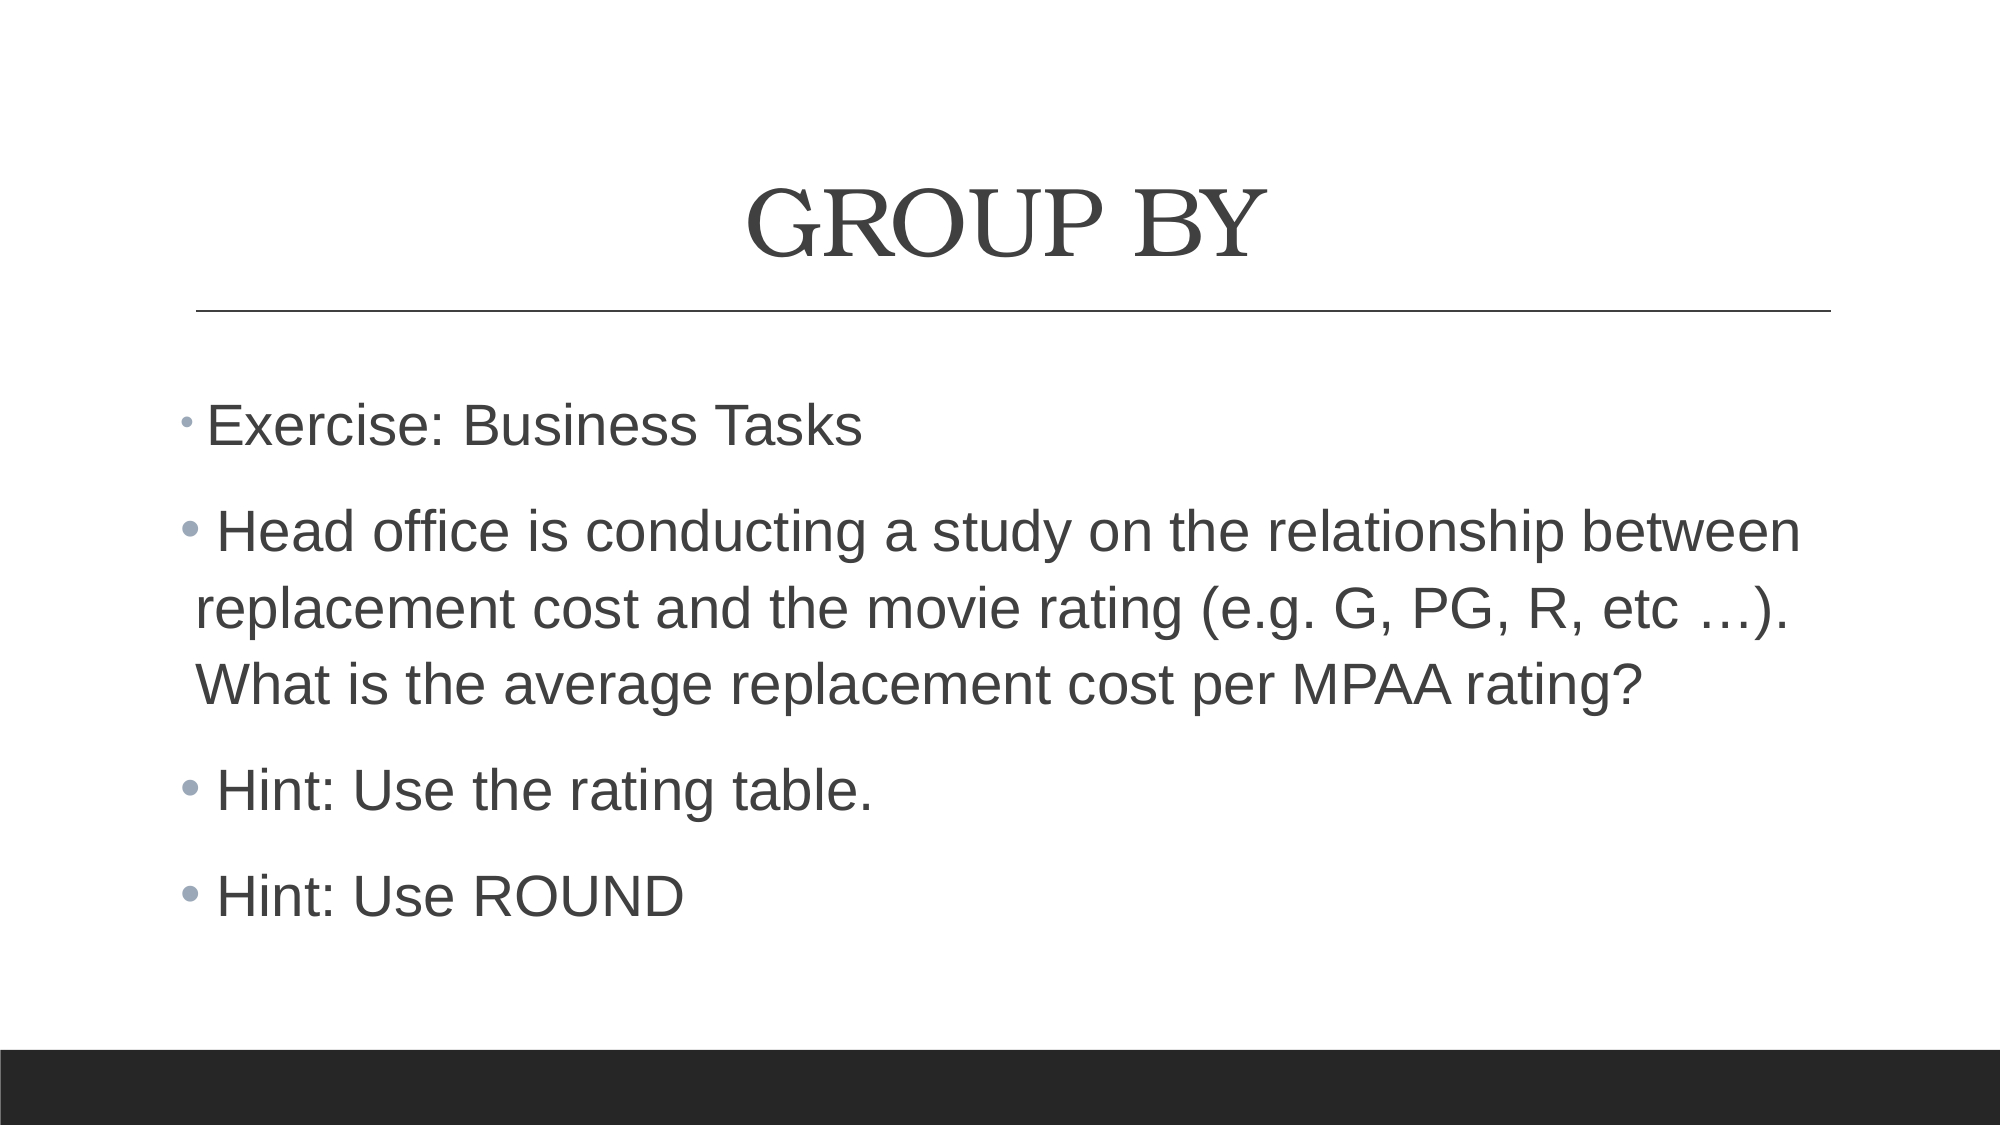

# GROUP BY
 Exercise: Business Tasks
 Head office is conducting a study on the relationship between replacement cost and the movie rating (e.g. G, PG, R, etc …). What is the average replacement cost per MPAA rating?
 Hint: Use the rating table.
 Hint: Use ROUND